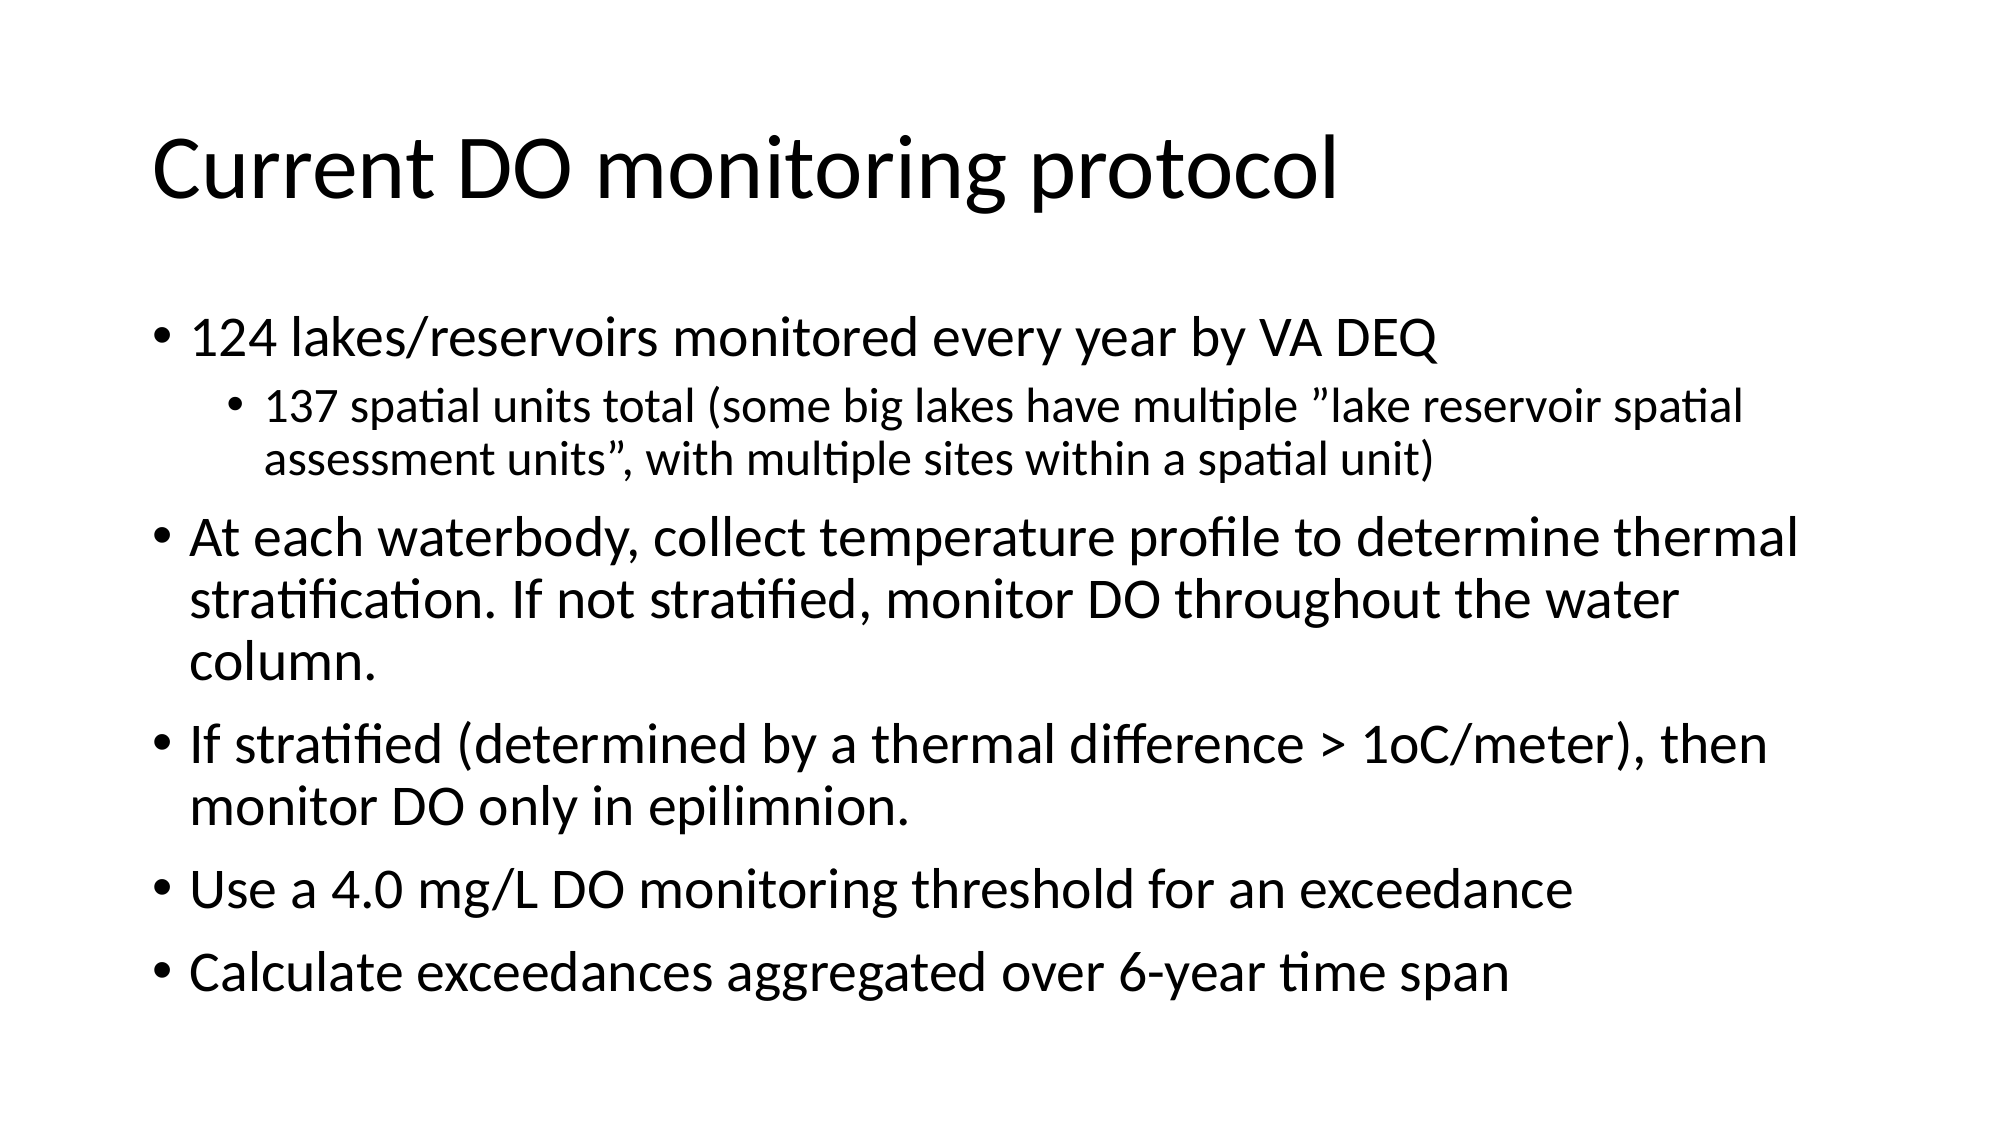

# Current DO monitoring protocol
124 lakes/reservoirs monitored every year by VA DEQ
137 spatial units total (some big lakes have multiple ”lake reservoir spatial assessment units”, with multiple sites within a spatial unit)
At each waterbody, collect temperature profile to determine thermal stratification. If not stratified, monitor DO throughout the water column.
If stratified (determined by a thermal difference > 1oC/meter), then monitor DO only in epilimnion.
Use a 4.0 mg/L DO monitoring threshold for an exceedance
Calculate exceedances aggregated over 6-year time span